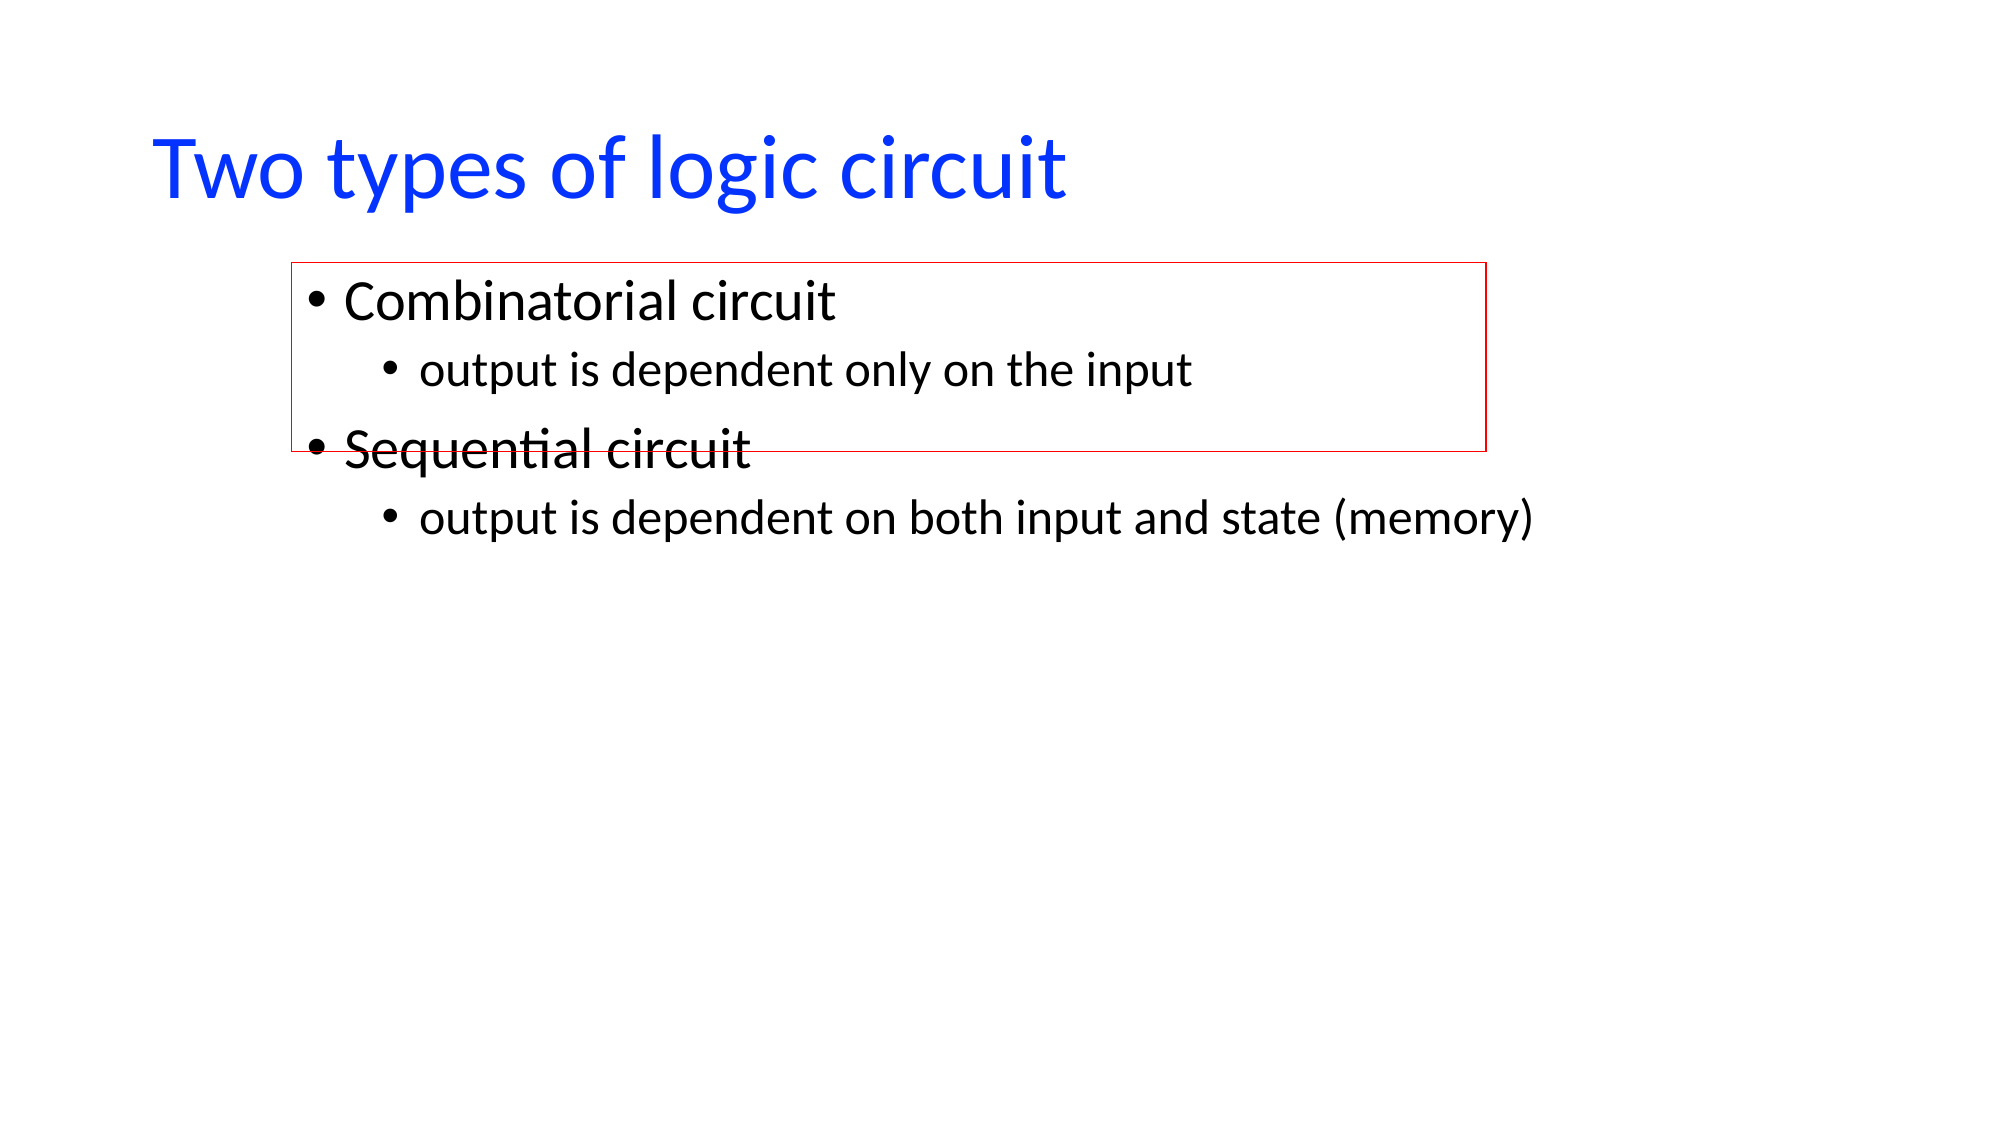

# Two types of logic circuit
Combinatorial circuit
output is dependent only on the input
Sequential circuit
output is dependent on both input and state (memory)